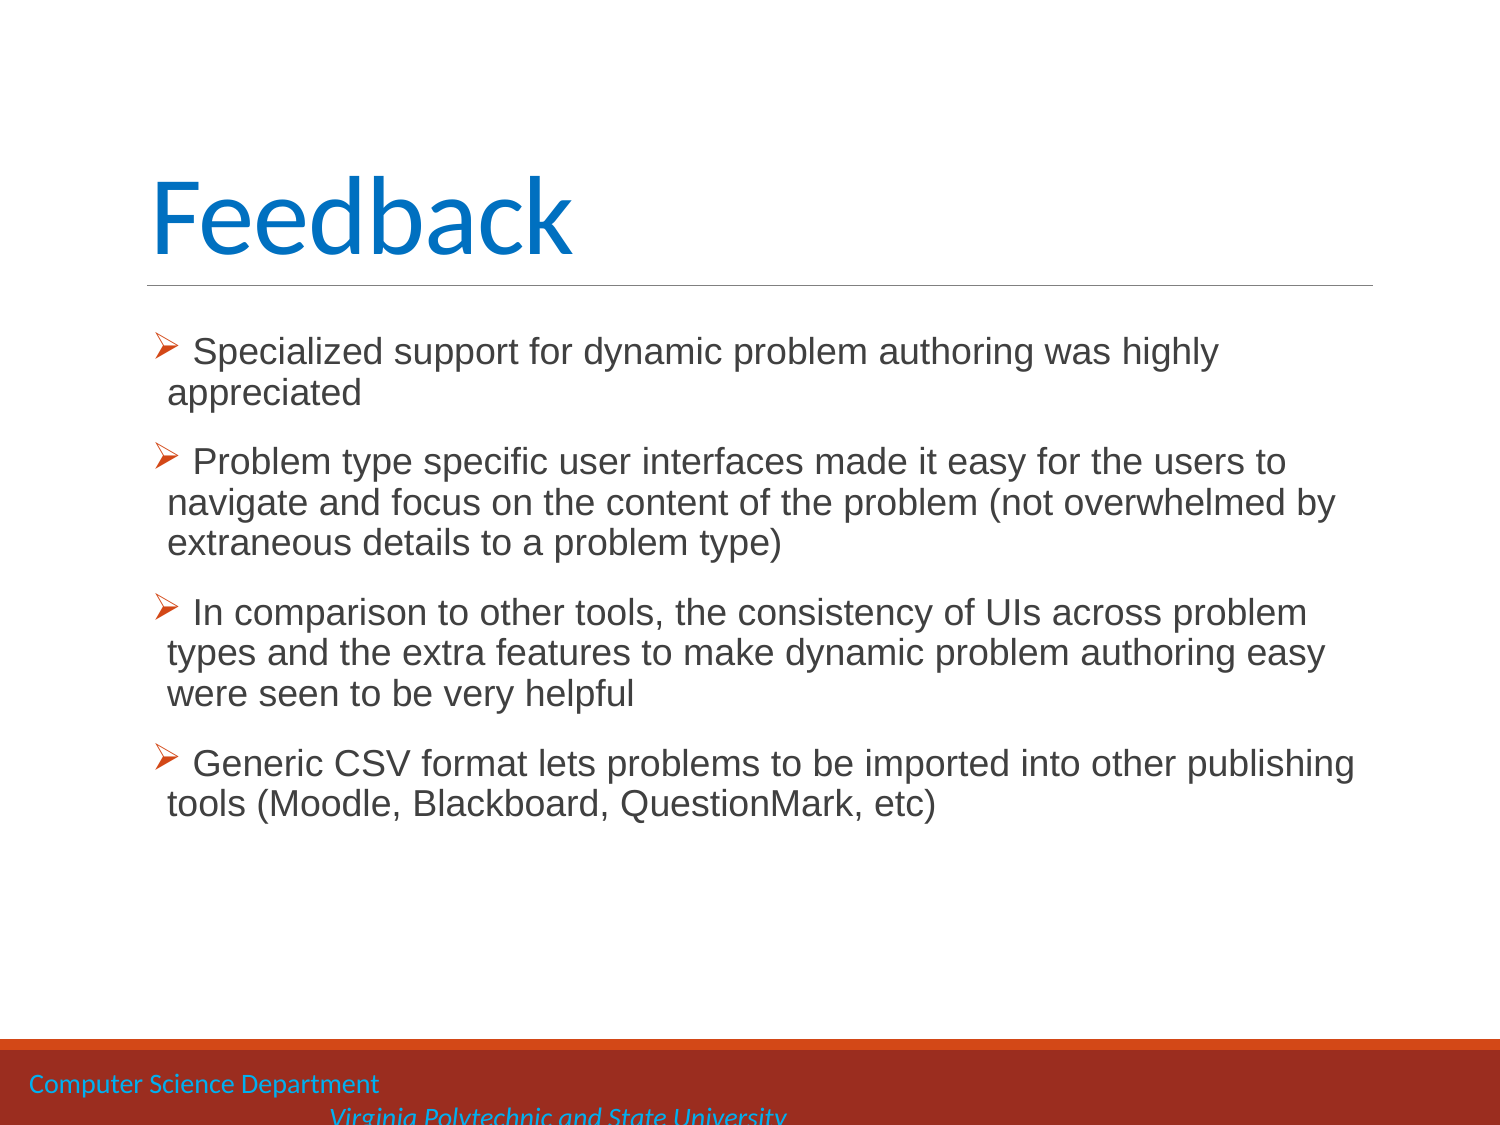

# Feedback
 Specialized support for dynamic problem authoring was highly appreciated
 Problem type specific user interfaces made it easy for the users to navigate and focus on the content of the problem (not overwhelmed by extraneous details to a problem type)
 In comparison to other tools, the consistency of UIs across problem types and the extra features to make dynamic problem authoring easy were seen to be very helpful
 Generic CSV format lets problems to be imported into other publishing tools (Moodle, Blackboard, QuestionMark, etc)
Computer Science Department 		   			    				Virginia Polytechnic and State University